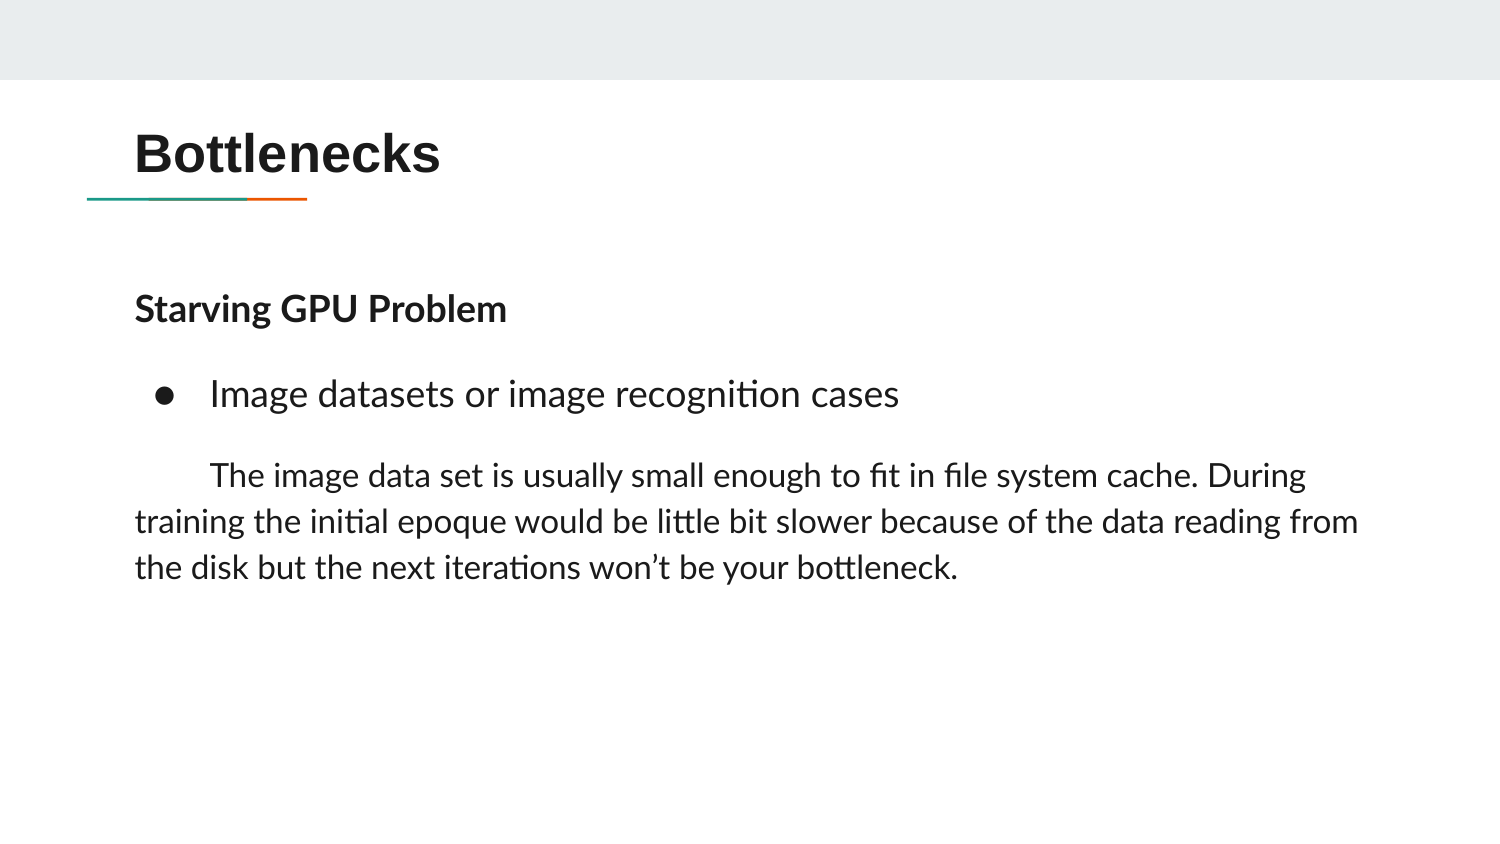

# Bottlenecks
Starving GPU Problem
Image datasets or image recognition cases
The image data set is usually small enough to fit in file system cache. During training the initial epoque would be little bit slower because of the data reading from the disk but the next iterations won’t be your bottleneck.